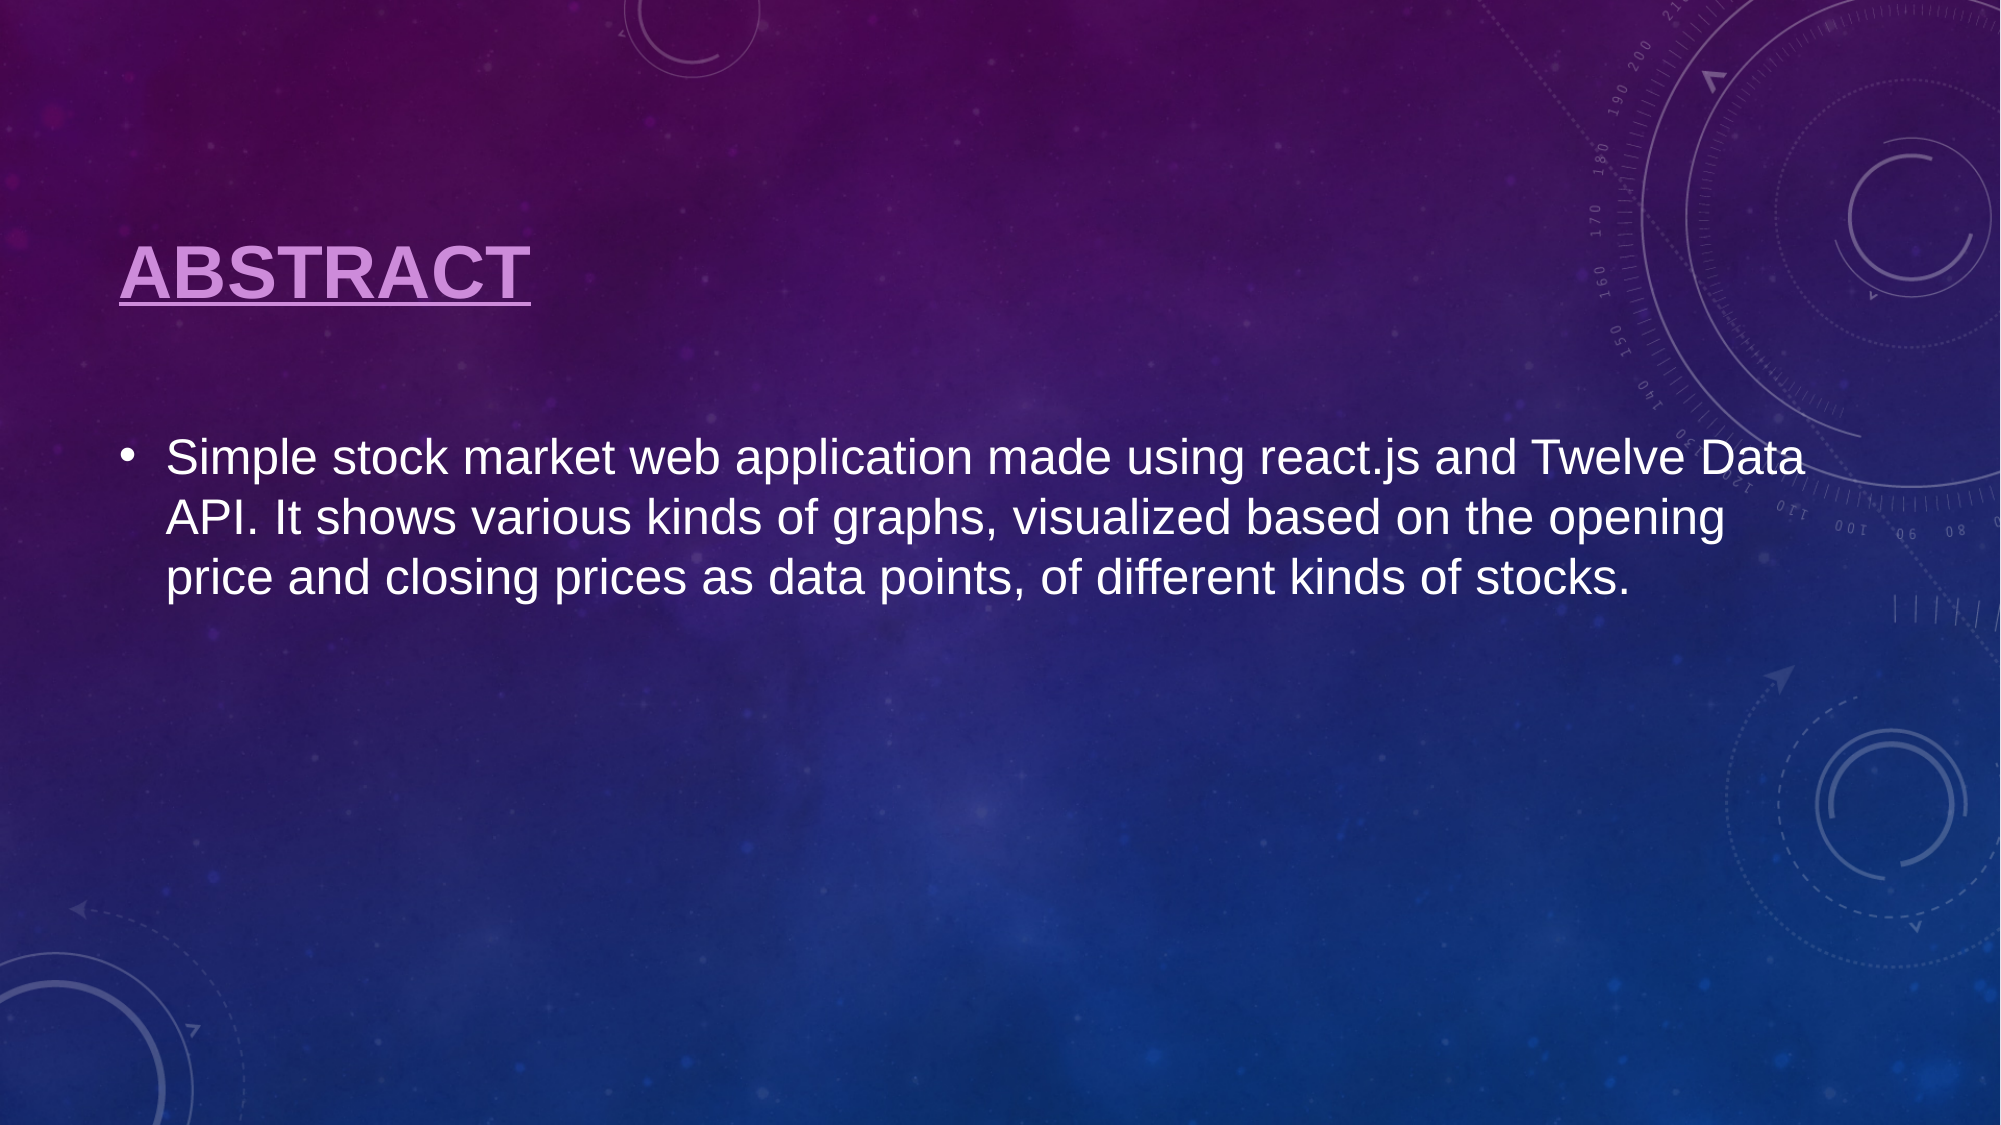

ABSTRACT

Simple stock market web application made using react.js and Twelve Data API. It shows various kinds of graphs, visualized based on the opening price and closing prices as data points, of different kinds of stocks.